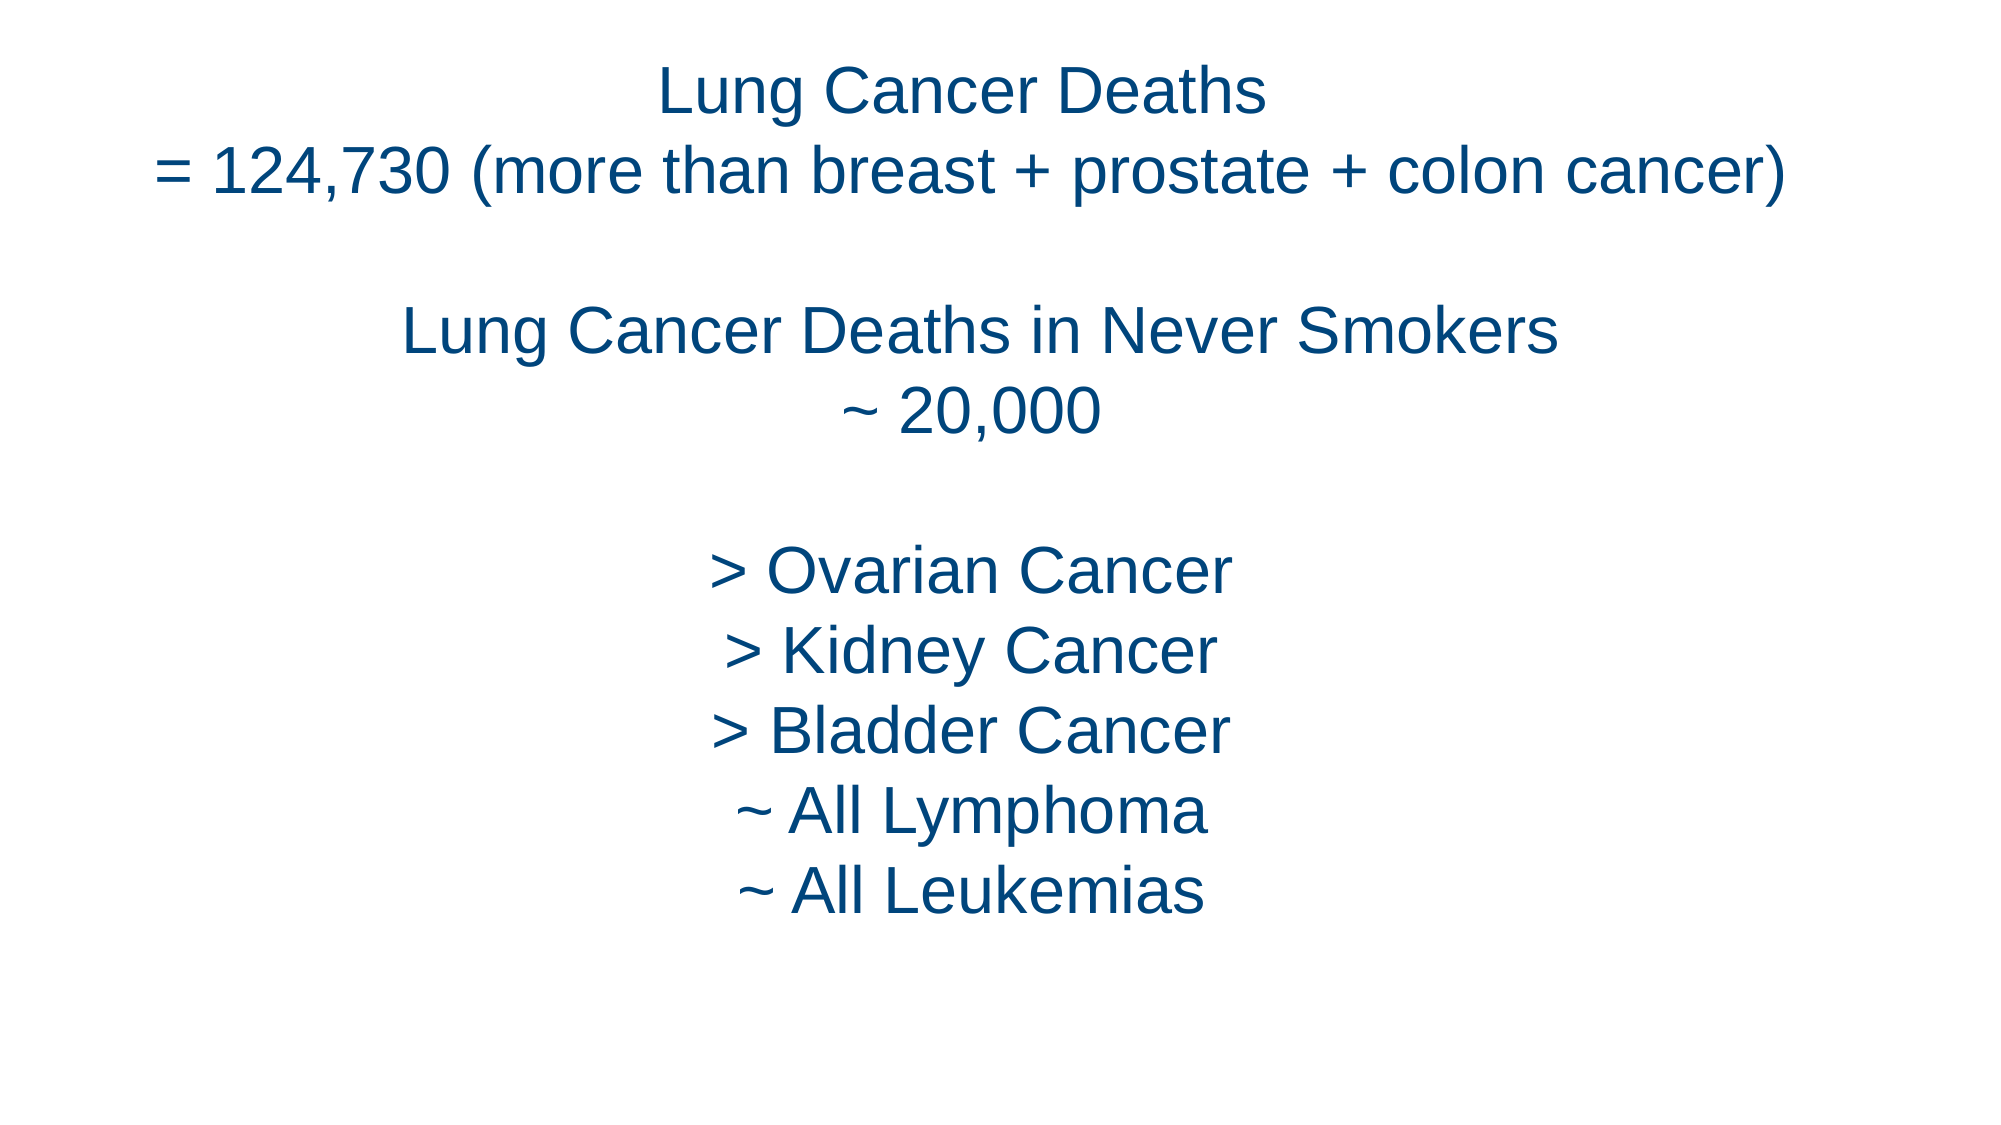

Lung Cancer Deaths
= 124,730 (more than breast + prostate + colon cancer)

 Lung Cancer Deaths in Never Smokers
~ 20,000

> Ovarian Cancer
> Kidney Cancer
> Bladder Cancer
~ All Lymphoma
~ All Leukemias